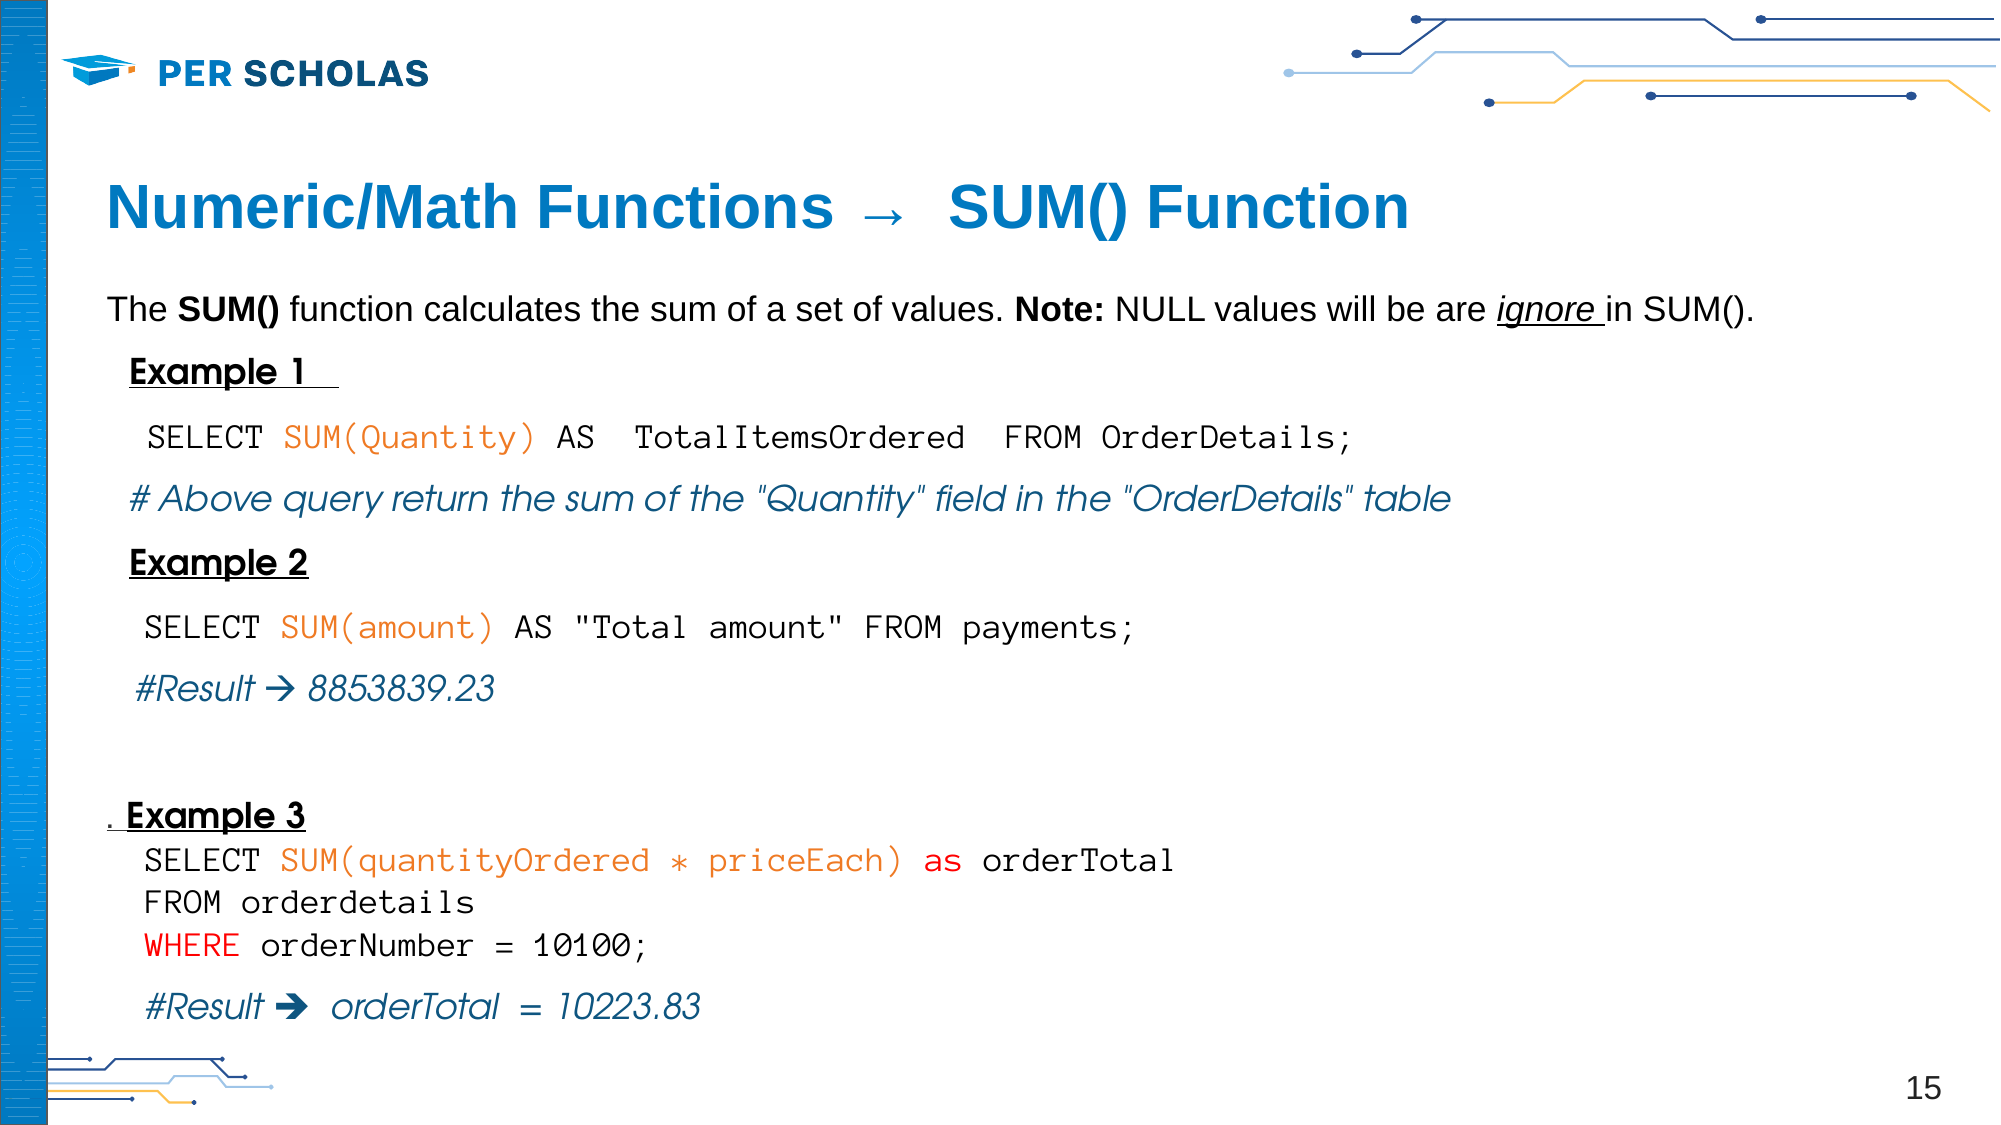

# Numeric/Math Functions →  SUM() Function
The SUM() function calculates the sum of a set of values. Note: NULL values will be are ignore in SUM().
Example 1
 SELECT SUM(Quantity) AS  TotalItemsOrdered  FROM OrderDetails;
# Above query return the sum of the "Quantity" field in the "OrderDetails" table
Example 2
  SELECT SUM(amount) AS "Total amount" FROM payments;
   #Result 🡪 8853839.23

.  Example 3
  SELECT SUM(quantityOrdered * priceEach) as orderTotal
  FROM orderdetails
  WHERE orderNumber = 10100;
    #Result 🡺  orderTotal  = 10223.83

15